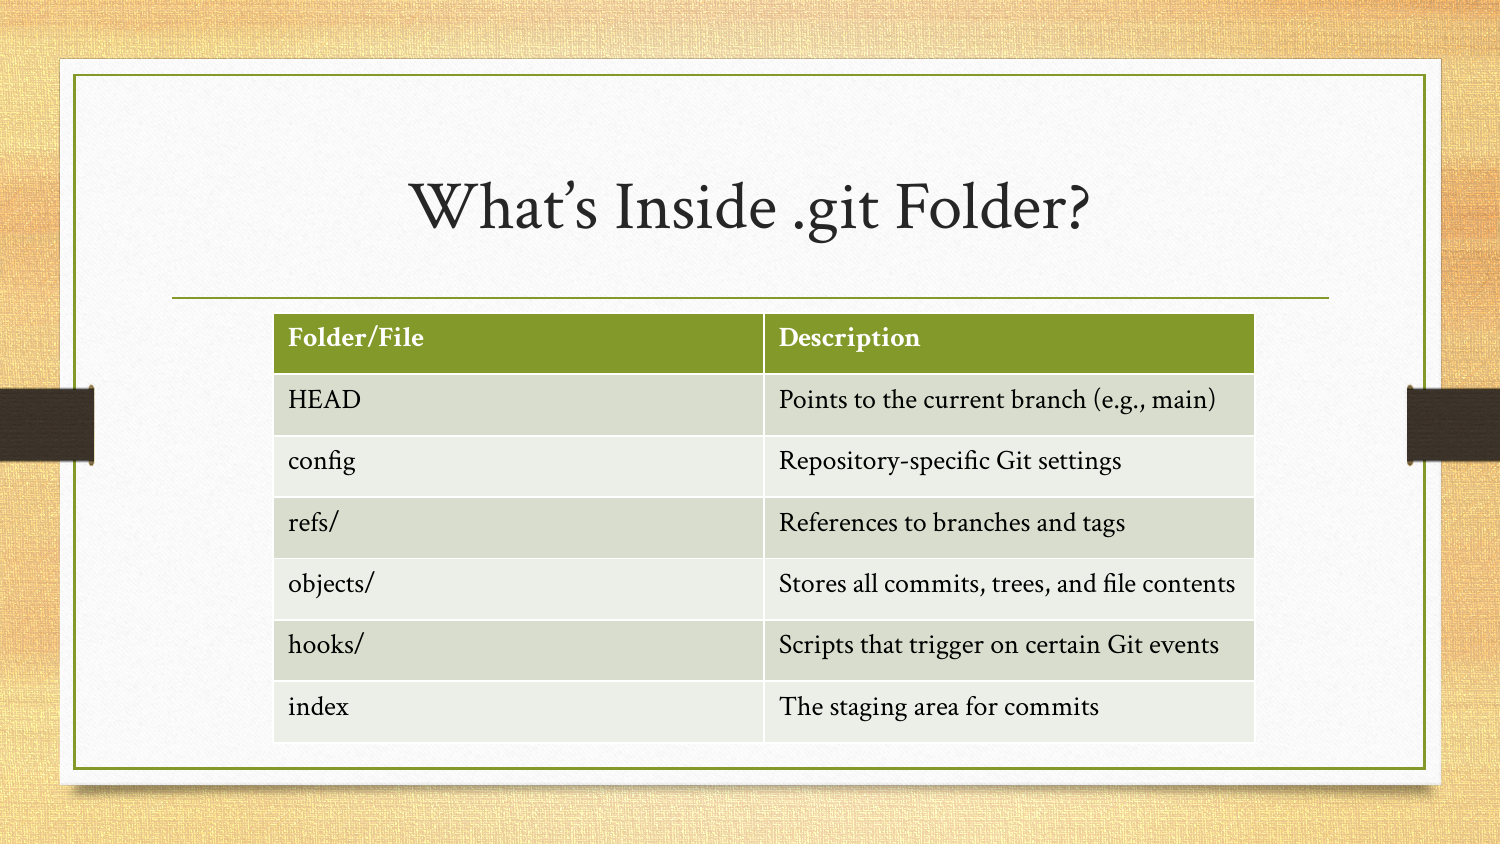

# What’s Inside .git Folder?
| Folder/File | Description |
| --- | --- |
| HEAD | Points to the current branch (e.g., main) |
| config | Repository-specific Git settings |
| refs/ | References to branches and tags |
| objects/ | Stores all commits, trees, and file contents |
| hooks/ | Scripts that trigger on certain Git events |
| index | The staging area for commits |